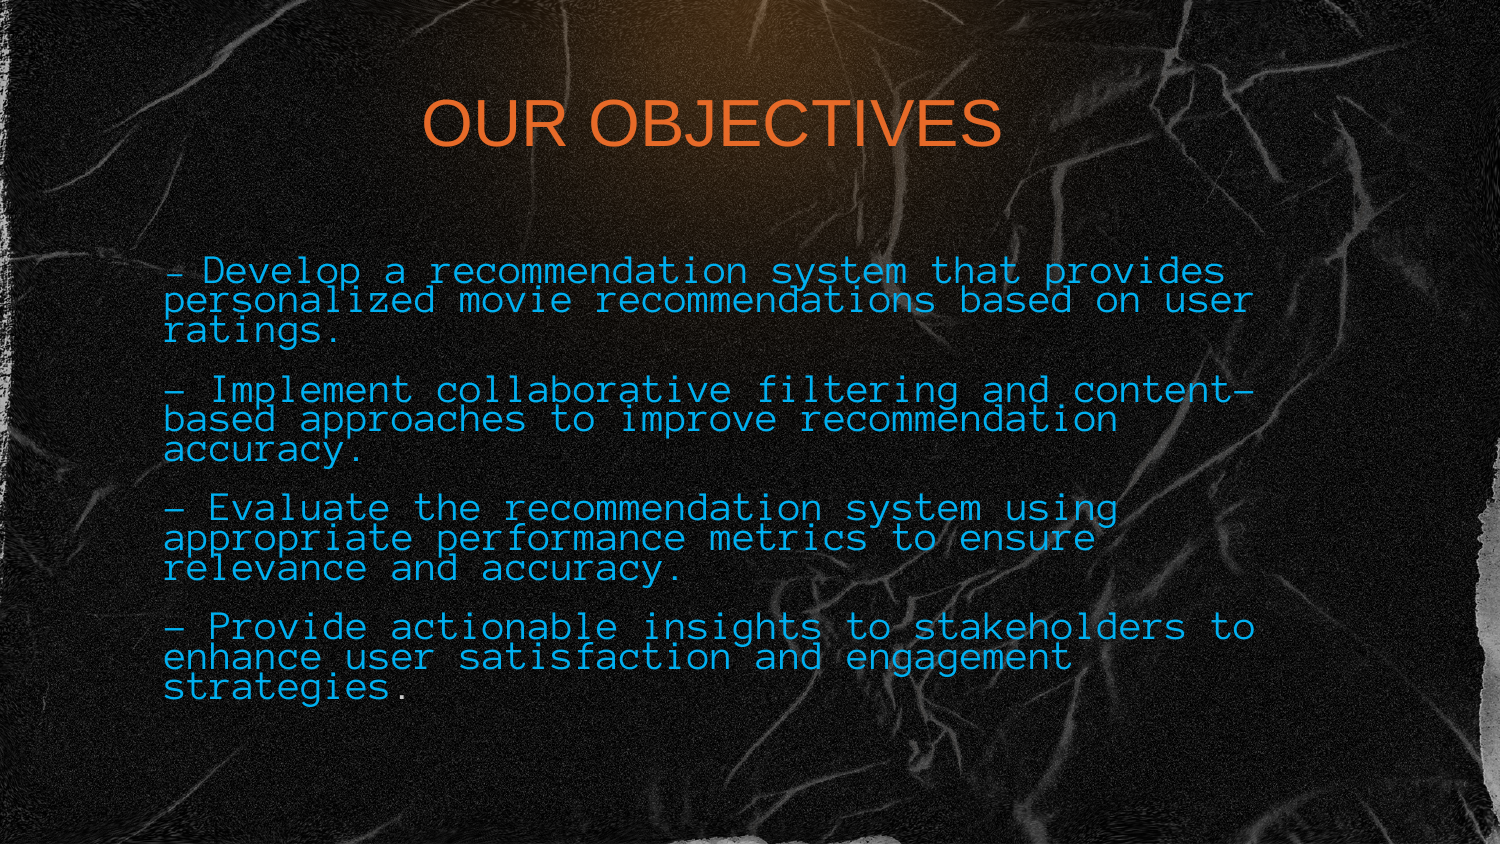

# OUR OBJECTIVES

   - Develop a recommendation system that provides personalized movie recommendations based on user ratings.
- Implement collaborative filtering and content-based approaches to improve recommendation accuracy.
- Evaluate the recommendation system using appropriate performance metrics to ensure relevance and accuracy.
- Provide actionable insights to stakeholders to enhance user satisfaction and engagement strategies.